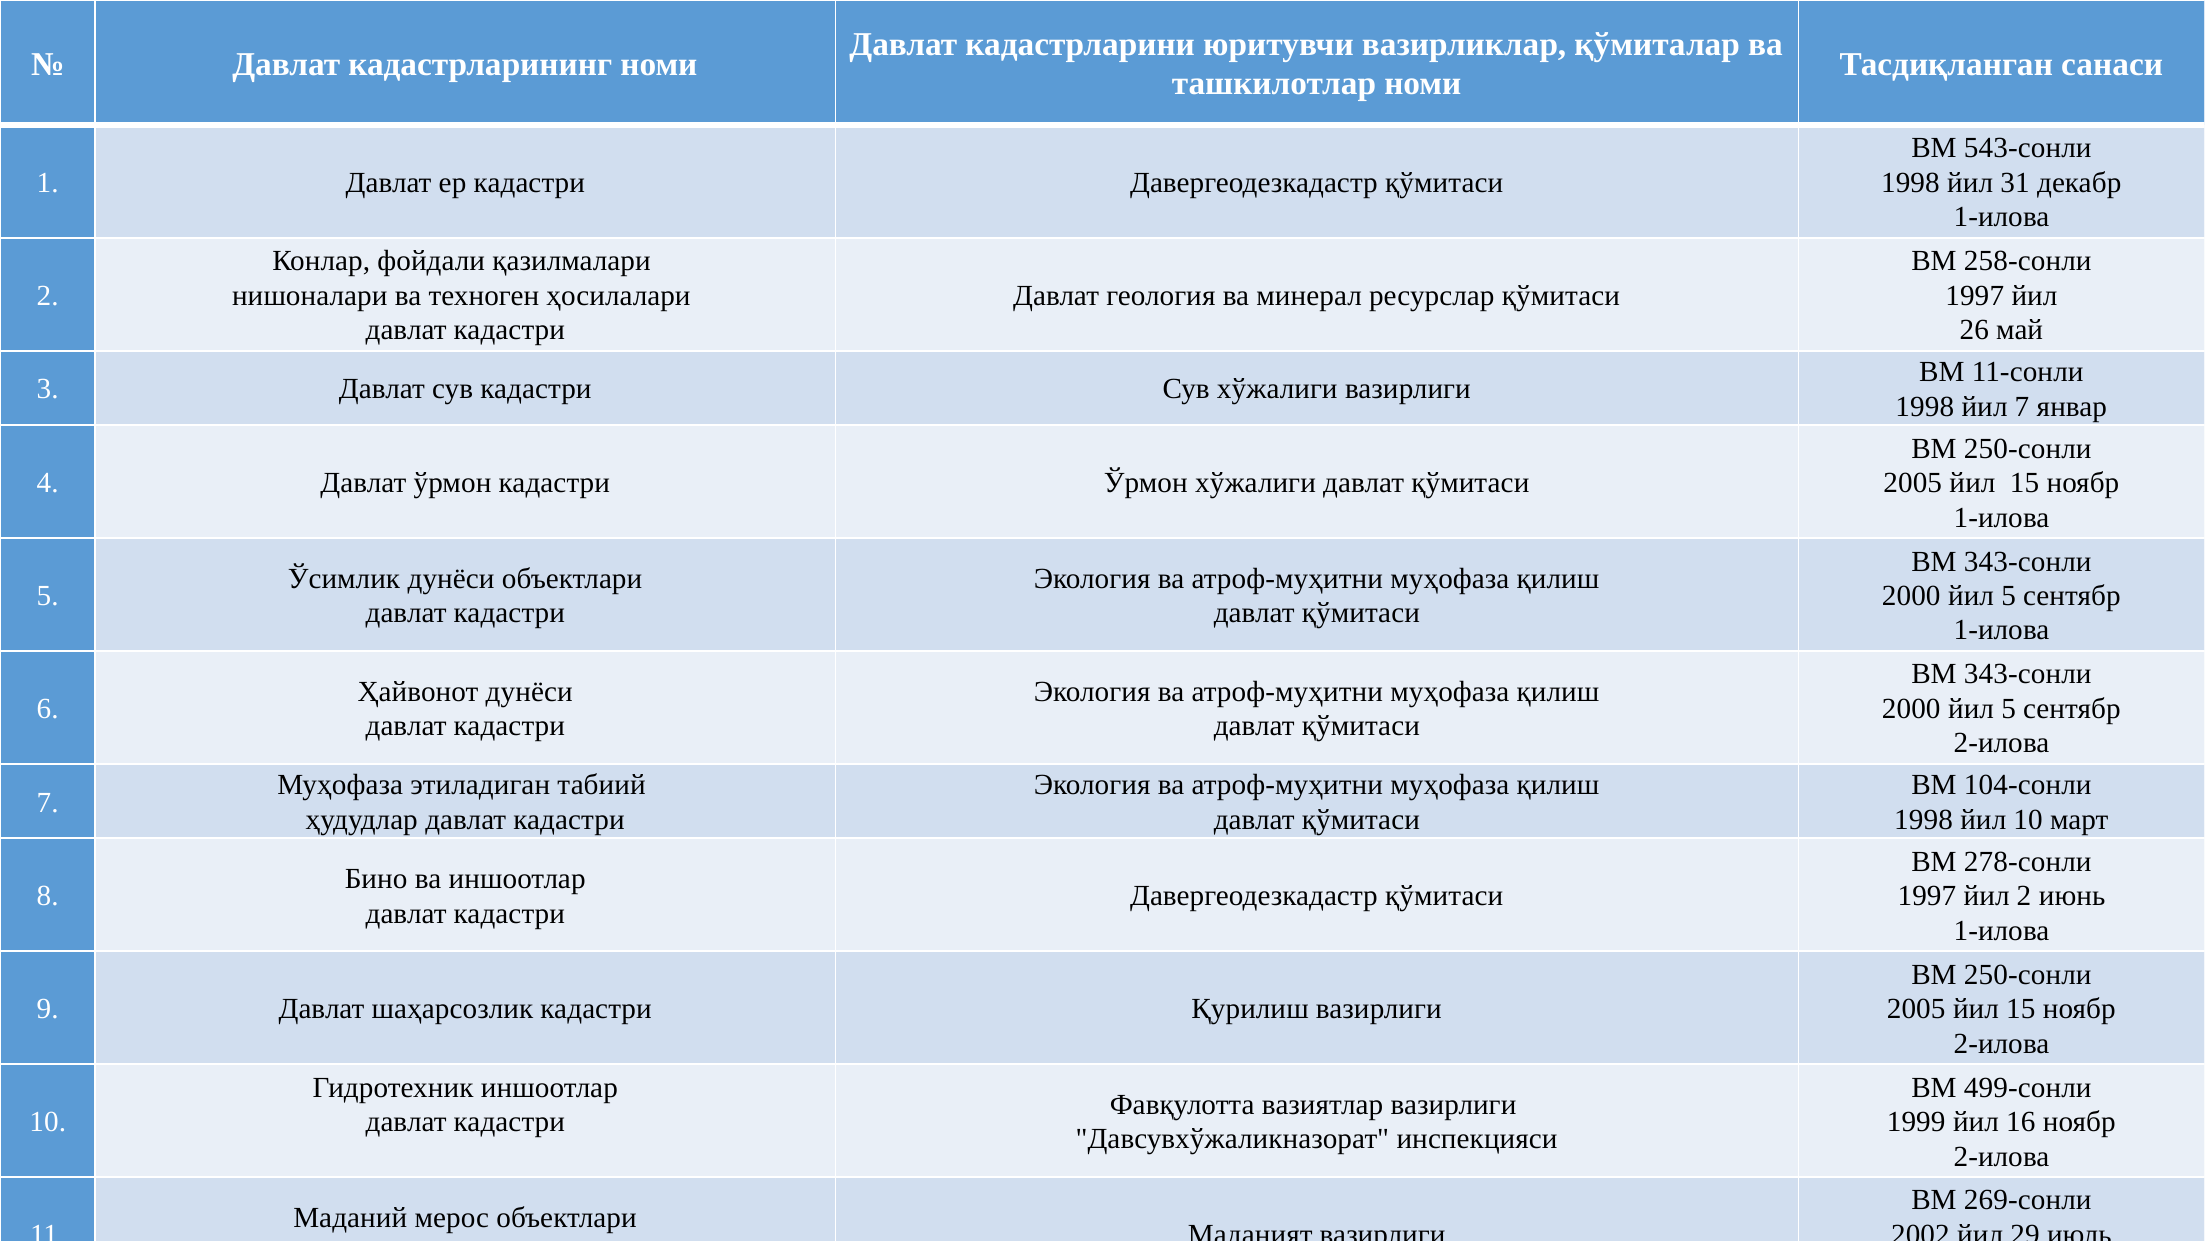

| № | Давлат кадастрларининг номи | Давлат кадастрларини юритувчи вазирликлар, қўмиталар ва ташкилотлар номи | Тасдиқланган санаси |
| --- | --- | --- | --- |
| 1. | Давлат ер кадастри | Давергеодезкадастр қўмитаси | ВМ 543-сонли 1998 йил 31 декабр 1-илова |
| 2. | Конлар, фойдали қазилмалари нишоналари ва техноген ҳосилалари давлат кадастри | Давлат геология ва минерал ресурслар қўмитаси | ВМ 258-сонли 1997 йил 26 май |
| 3. | Давлат сув кадастри | Сув хўжалиги вазирлиги | ВМ 11-сонли 1998 йил 7 январ |
| 4. | Давлат ўрмон кадастри | Ўрмон хўжалиги давлат қўмитаси | ВМ 250-сонли 2005 йил 15 ноябр 1-илова |
| 5. | Ўсимлик дунёси объектлари давлат кадастри | Экология ва атроф-муҳитни муҳофаза қилиш давлат қўмитаси | ВМ 343-сонли 2000 йил 5 сентябр 1-илова |
| 6. | Ҳайвонот дунёси давлат кадастри | Экология ва атроф-муҳитни муҳофаза қилиш давлат қўмитаси | ВМ 343-сонли 2000 йил 5 сентябр 2-илова |
| 7. | Муҳофаза этиладиган табиий ҳудудлар давлат кадастри | Экология ва атроф-муҳитни муҳофаза қилиш давлат қўмитаси | ВМ 104-сонли 1998 йил 10 март |
| 8. | Бино ва иншоотлар давлат кадастри | Давергеодезкадастр қўмитаси | ВМ 278-сонли 1997 йил 2 июнь 1-илова |
| 9. | Давлат шаҳарсозлик кадастри | Қурилиш вазирлиги | ВМ 250-сонли 2005 йил 15 ноябр 2-илова |
| 10. | Гидротехник иншоотлар давлат кадастри | Фавқулотта вазиятлар вазирлиги "Давсувхўжаликназорат" инспекцияси | ВМ 499-сонли 1999 йил 16 ноябр 2-илова |
| 11. | Маданий мерос объектлари давлат кадастри | Маданият вазирлиги | ВМ 269-сонли 2002 йил 29 июль 3-илова |